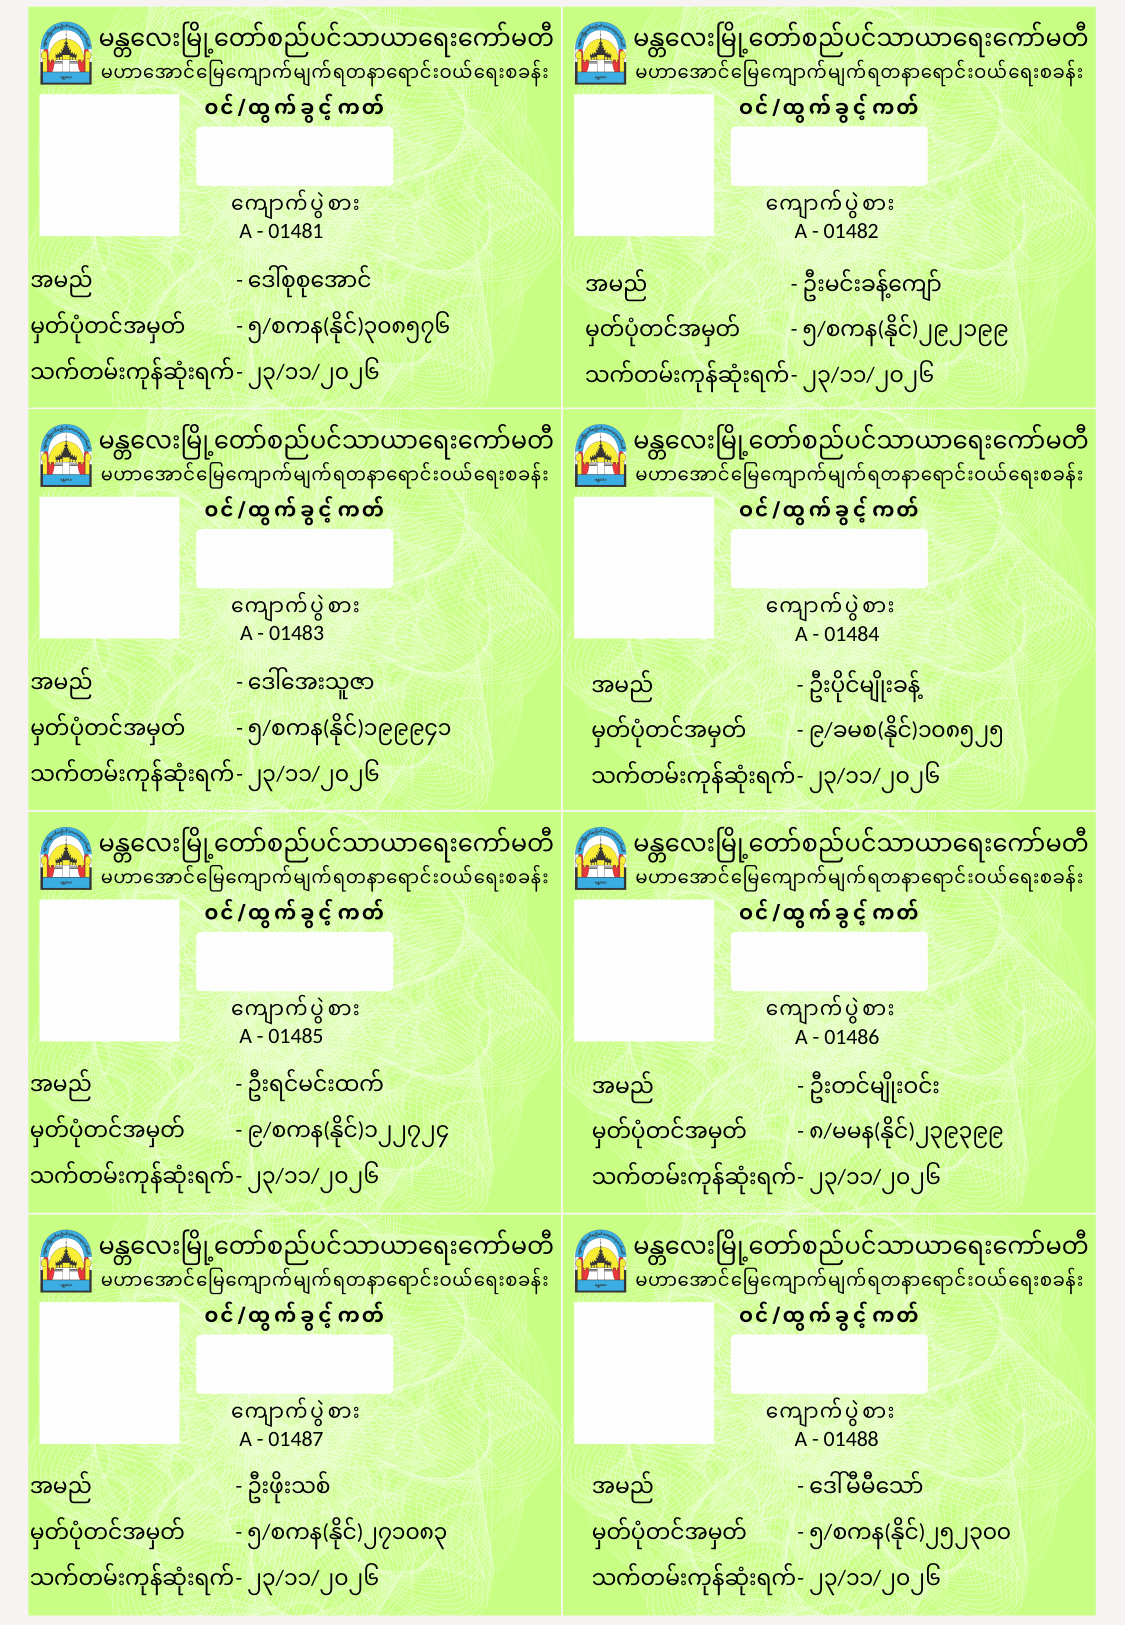

A - 01481
A - 01482
အမည်	- ဒေါ်စုစုအောင်
မှတ်ပုံတင်အမှတ်	- ၅/စကန(နိုင်)၃၀၈၅၇၆
သက်တမ်းကုန်ဆုံးရက်	- ၂၃/၁၁/၂၀၂၆
အမည်	- ဦးမင်းခန့်ကျော်
မှတ်ပုံတင်အမှတ်	- ၅/စကန(နိုင်)၂၉၂၁၉၉
သက်တမ်းကုန်ဆုံးရက်	- ၂၃/၁၁/၂၀၂၆
A - 01483
A - 01484
အမည်	- ဒေါ်အေးသူဇာ
မှတ်ပုံတင်အမှတ်	- ၅/စကန(နိုင်)၁၉၉၉၄၁
သက်တမ်းကုန်ဆုံးရက်	- ၂၃/၁၁/၂၀၂၆
အမည်	- ဦးပိုင်မျိုးခန့်
မှတ်ပုံတင်အမှတ်	- ၉/ခမစ(နိုင်)၁၀၈၅၂၅
သက်တမ်းကုန်ဆုံးရက်	- ၂၃/၁၁/၂၀၂၆
A - 01485
A - 01486
အမည်	- ဦးရင်မင်းထက်
မှတ်ပုံတင်အမှတ်	- ၉/စကန(နိုင်)၁၂၂၇၂၄
သက်တမ်းကုန်ဆုံးရက်	- ၂၃/၁၁/၂၀၂၆
အမည်	- ဦးတင်မျိုးဝင်း
မှတ်ပုံတင်အမှတ်	- ၈/မမန(နိုင်)၂၃၉၃၉၉
သက်တမ်းကုန်ဆုံးရက်	- ၂၃/၁၁/၂၀၂၆
A - 01487
A - 01488
အမည်	- ဦးဖိုးသစ်
မှတ်ပုံတင်အမှတ်	- ၅/စကန(နိုင်)၂၇၁၀၈၃
သက်တမ်းကုန်ဆုံးရက်	- ၂၃/၁၁/၂၀၂၆
အမည်	- ဒေါ်မီမီသော်
မှတ်ပုံတင်အမှတ်	- ၅/စကန(နိုင်)၂၅၂၃၀၀
သက်တမ်းကုန်ဆုံးရက်	- ၂၃/၁၁/၂၀၂၆